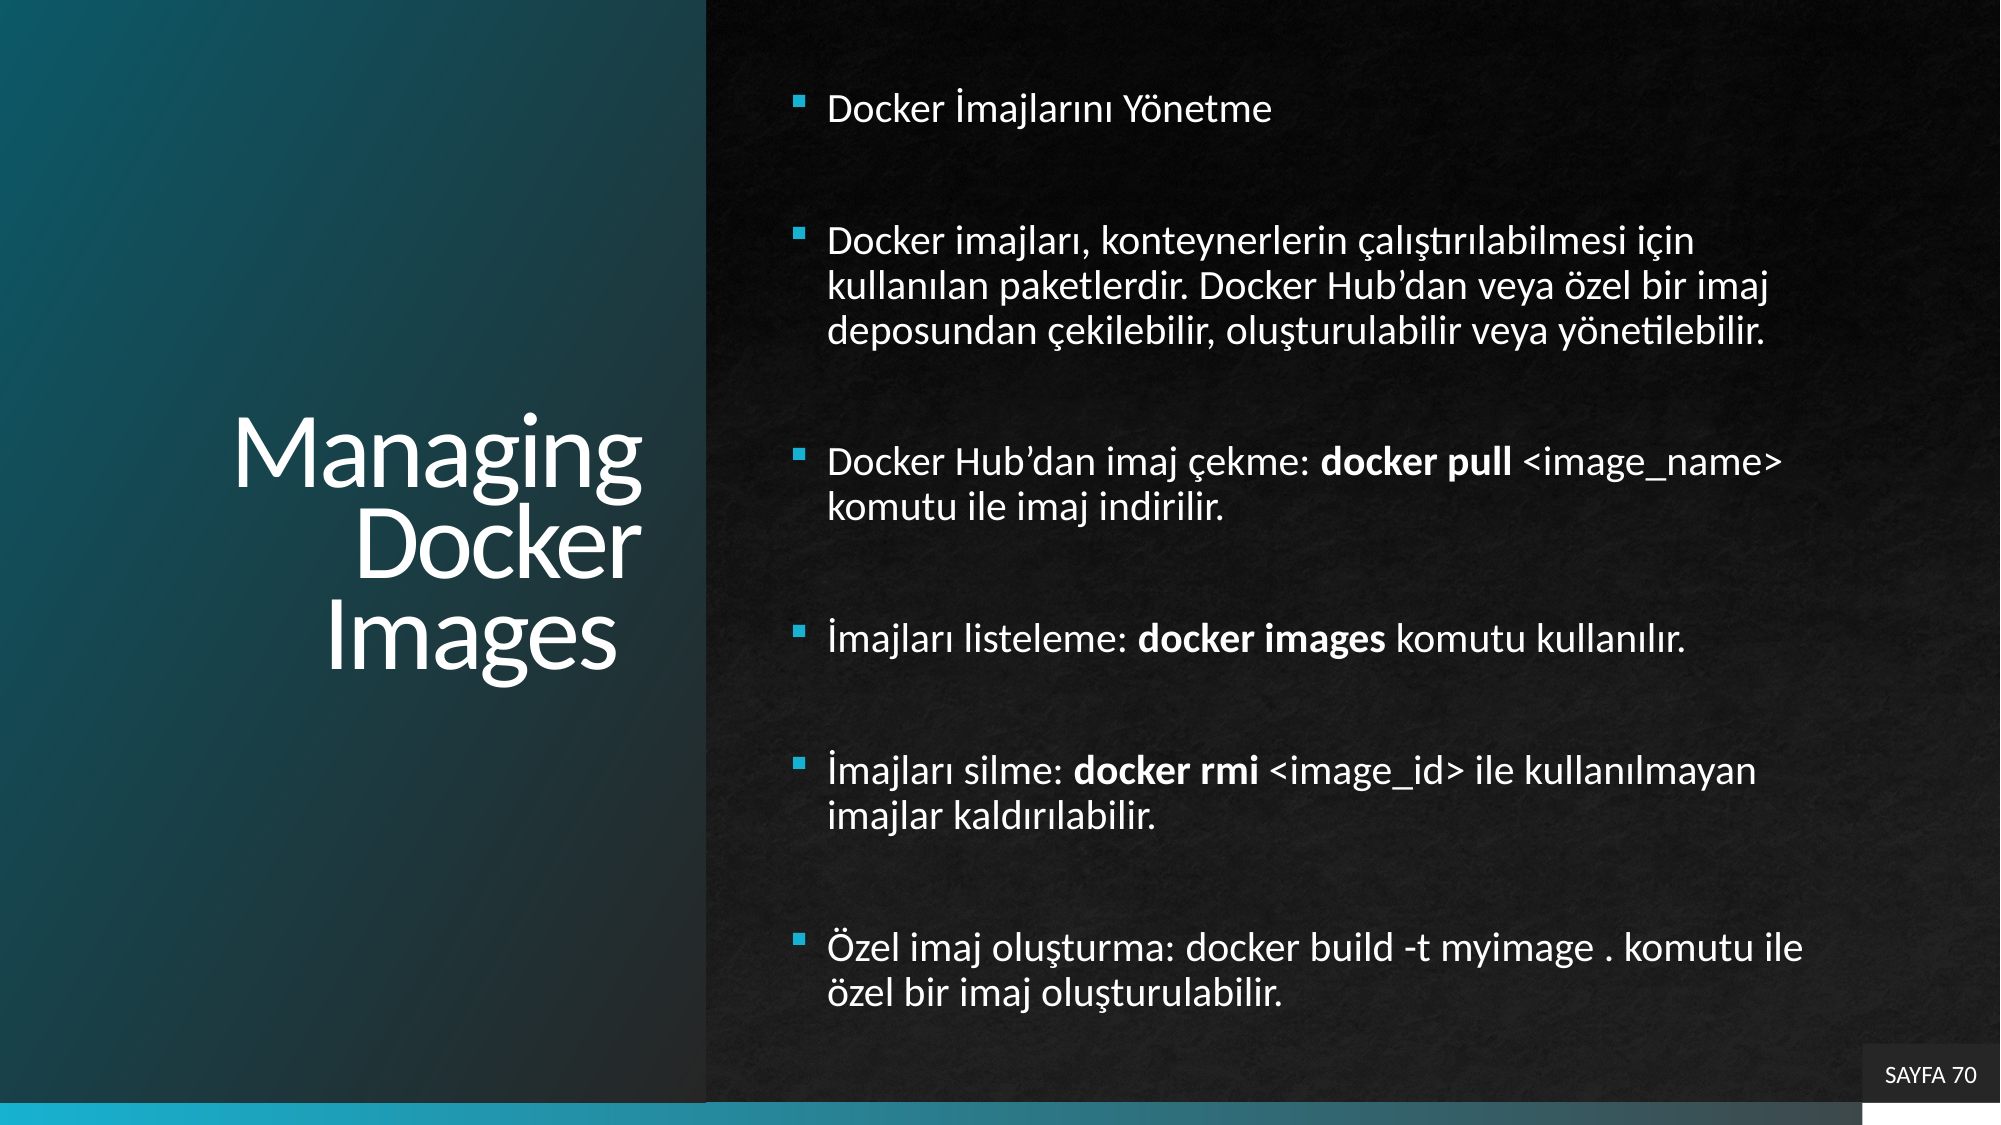

# Managing Docker Images
Docker İmajlarını Yönetme

Docker imajları, konteynerlerin çalıştırılabilmesi için kullanılan paketlerdir. Docker Hub’dan veya özel bir imaj deposundan çekilebilir, oluşturulabilir veya yönetilebilir.

Docker Hub’dan imaj çekme: docker pull <image_name> komutu ile imaj indirilir.

İmajları listeleme: docker images komutu kullanılır.

İmajları silme: docker rmi <image_id> ile kullanılmayan imajlar kaldırılabilir.

Özel imaj oluşturma: docker build -t myimage . komutu ile özel bir imaj oluşturulabilir.
SAYFA 70